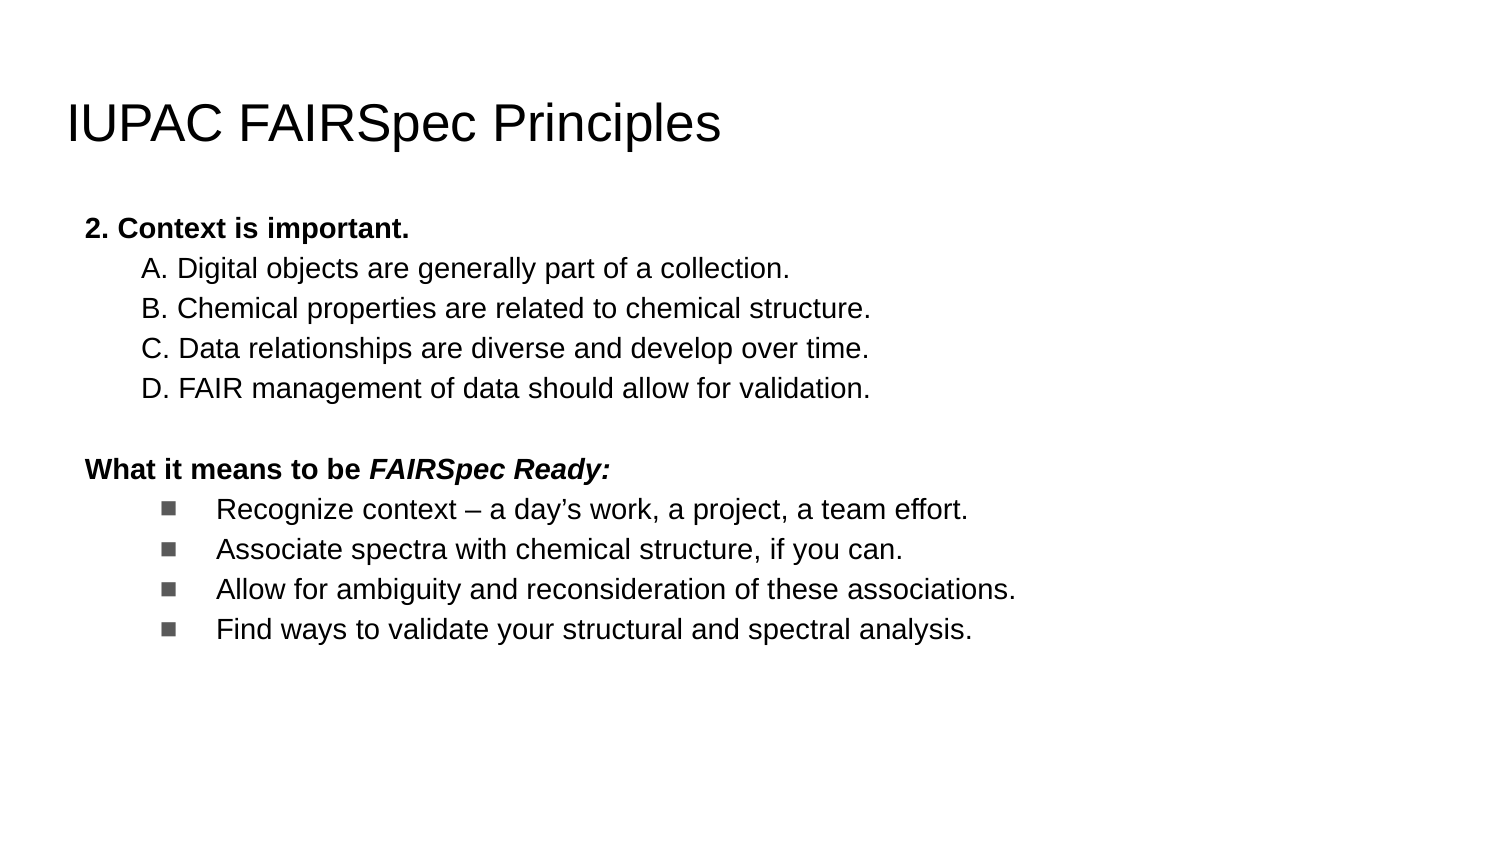

# IUPAC FAIRSpec Principles
2. Context is important.
A. Digital objects are generally part of a collection.
B. Chemical properties are related to chemical structure.
C. Data relationships are diverse and develop over time.
D. FAIR management of data should allow for validation.

What it means to be FAIRSpec Ready:
Recognize context – a day’s work, a project, a team effort.
Associate spectra with chemical structure, if you can.
Allow for ambiguity and reconsideration of these associations.
Find ways to validate your structural and spectral analysis.